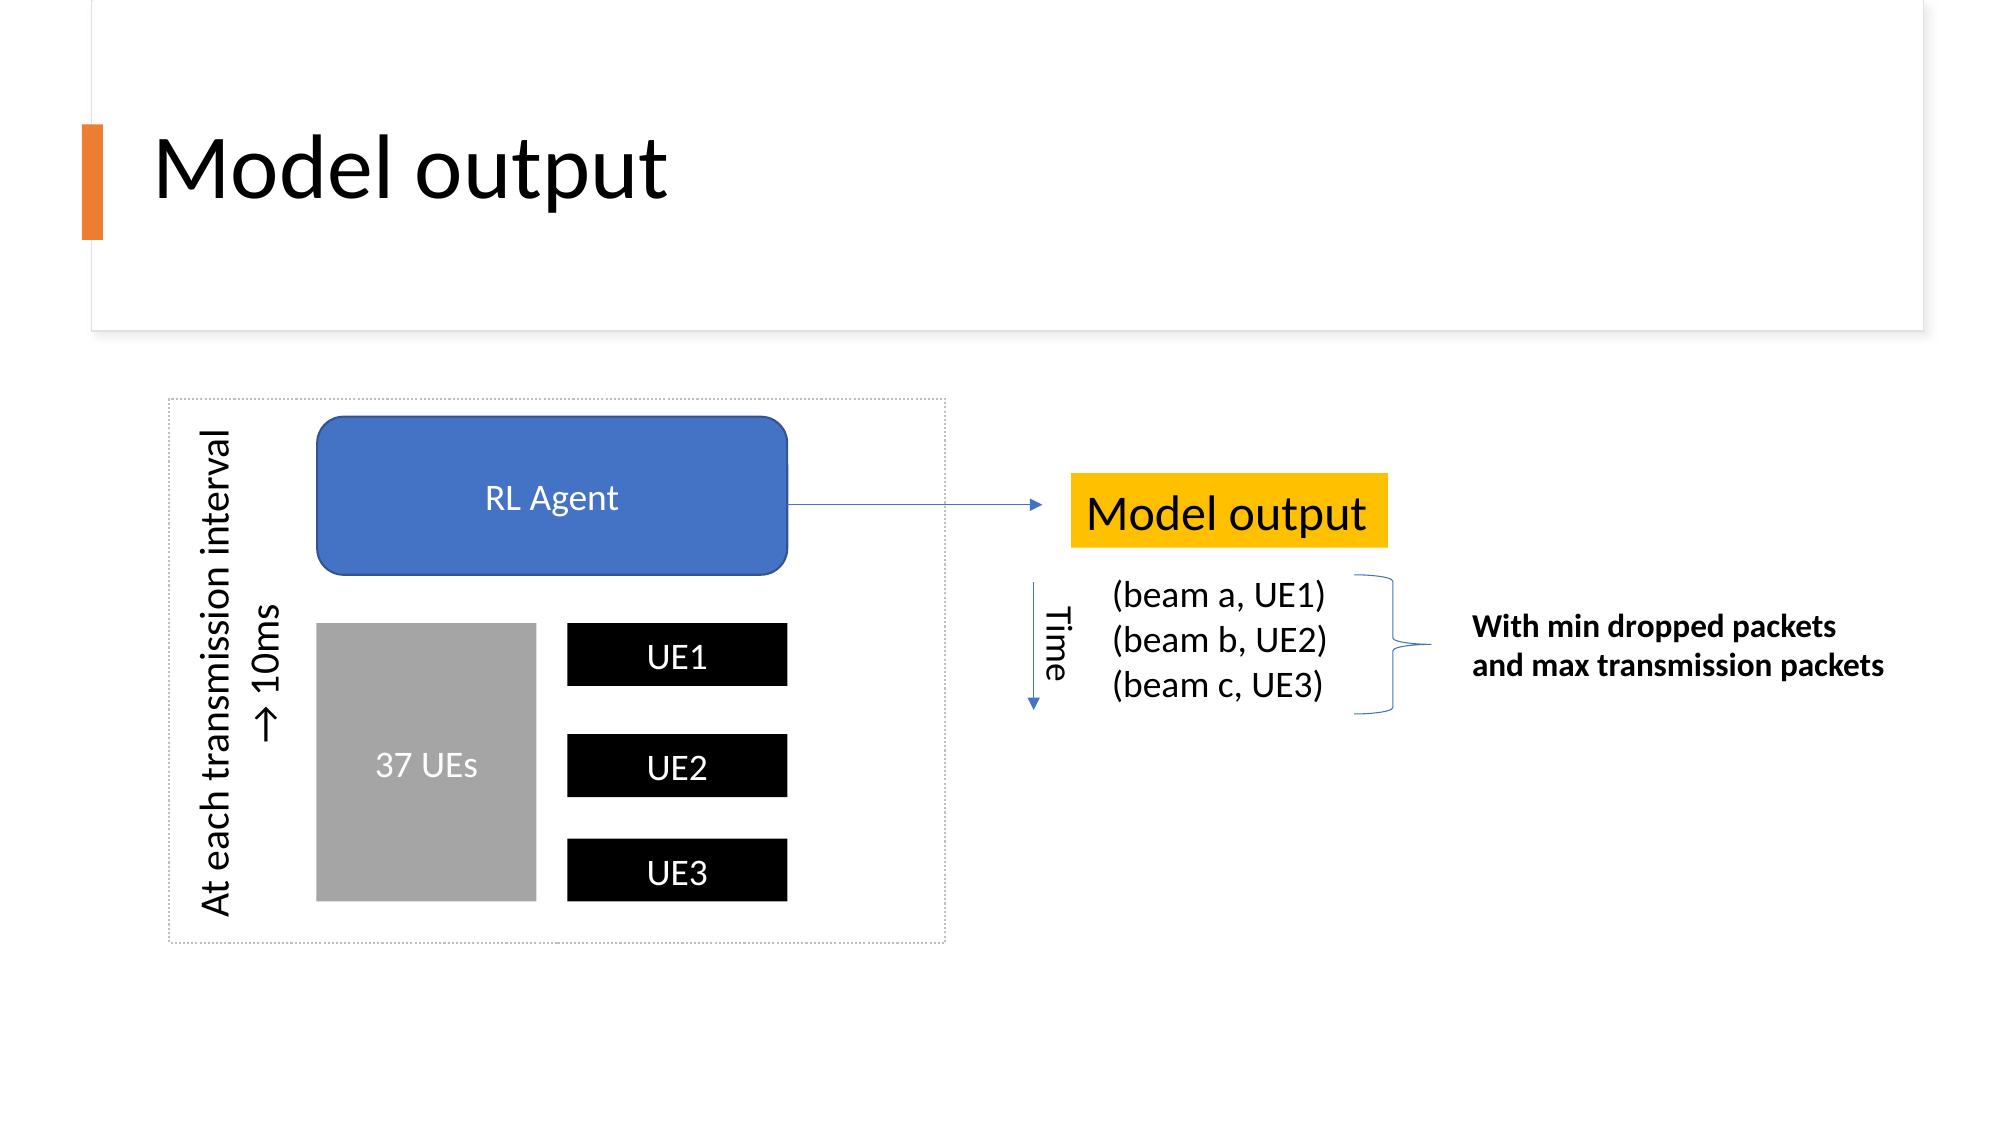

# Model output

RL Agent
Model output
(beam a, UE1)
(beam b, UE2)
(beam c, UE3)

Time
With min dropped packets and max transmission packets
At each transmission interval → 10ms
37 UEs
UE1
UE2
UE3